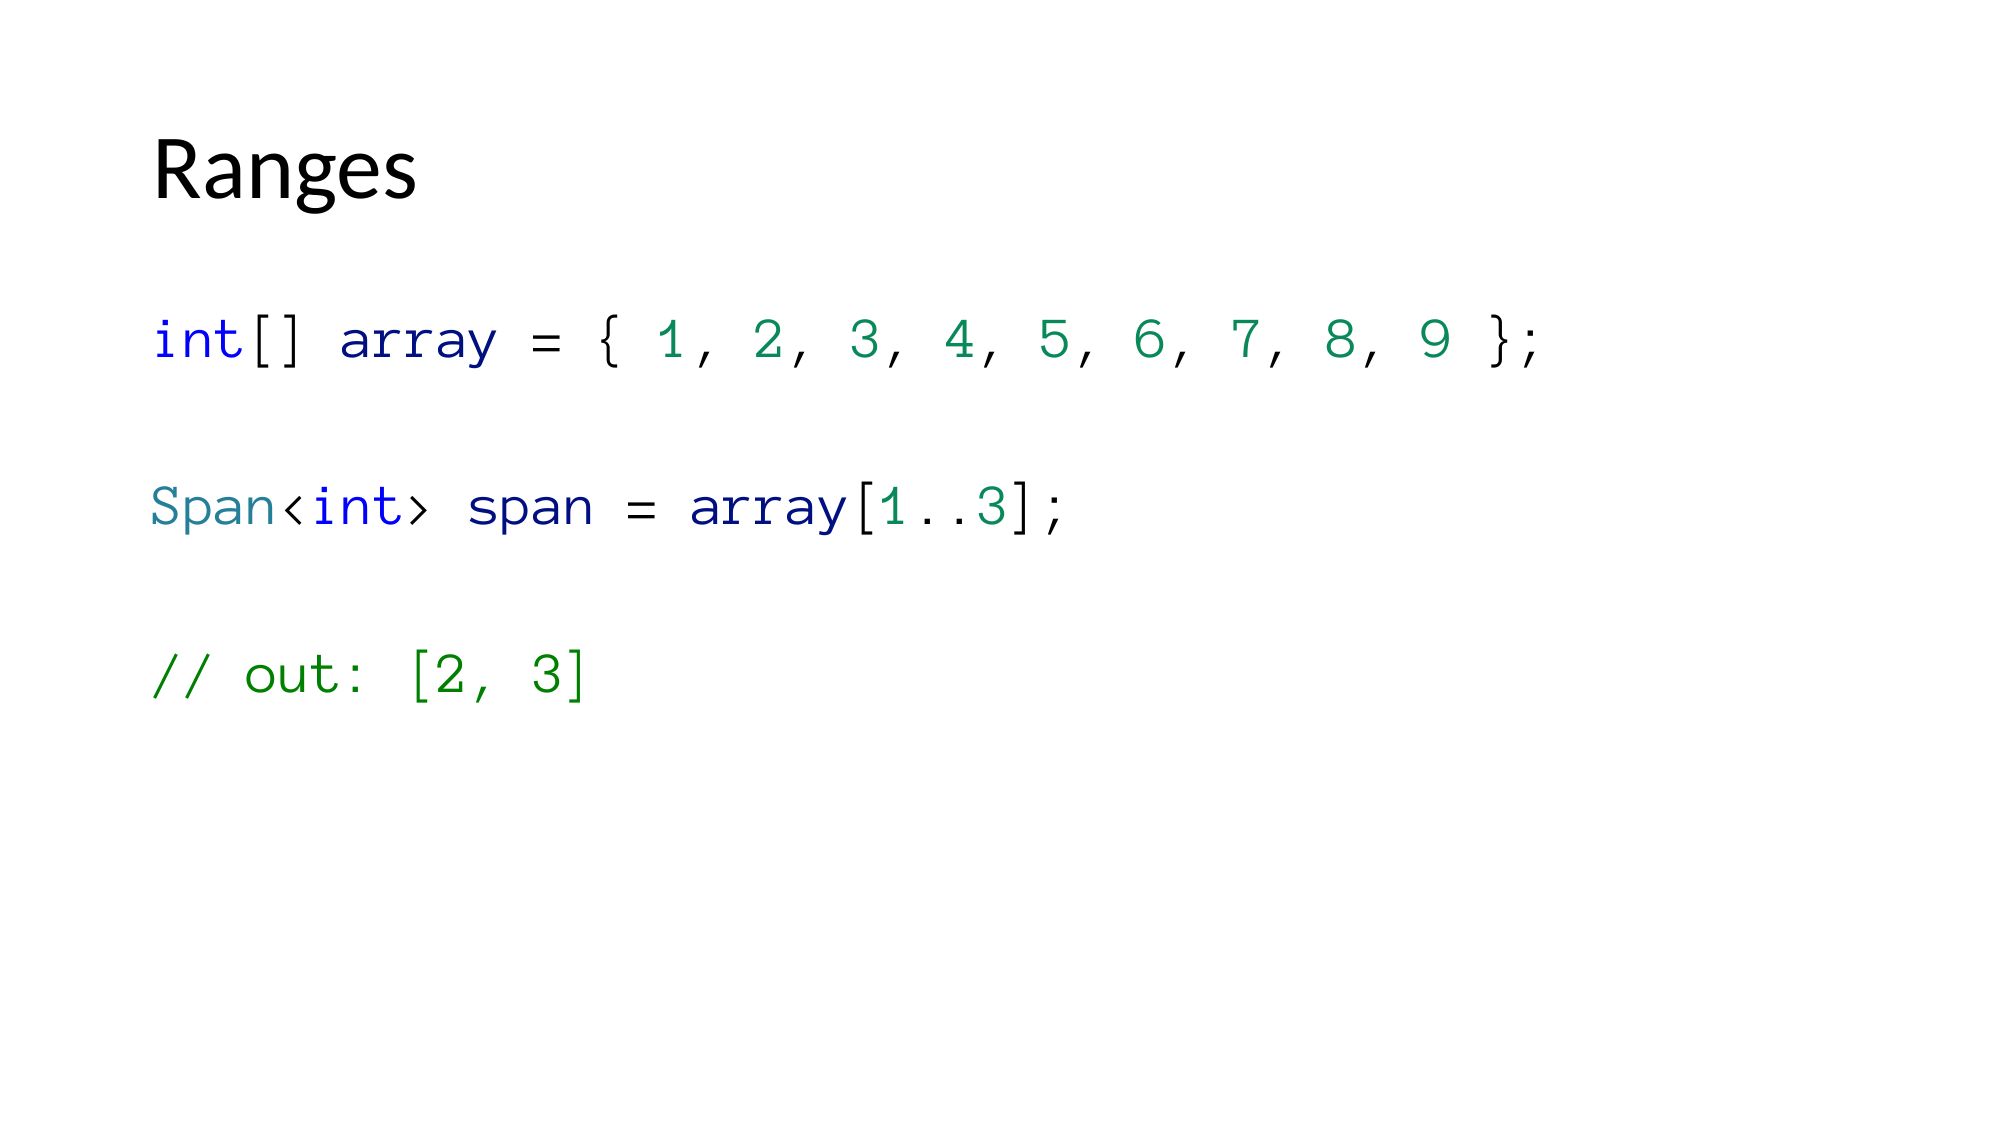

# Ranges
int[] array = { 1, 2, 3, 4, 5, 6, 7, 8, 9 };

Span<int> span = array[1..3];

// out: [2, 3]